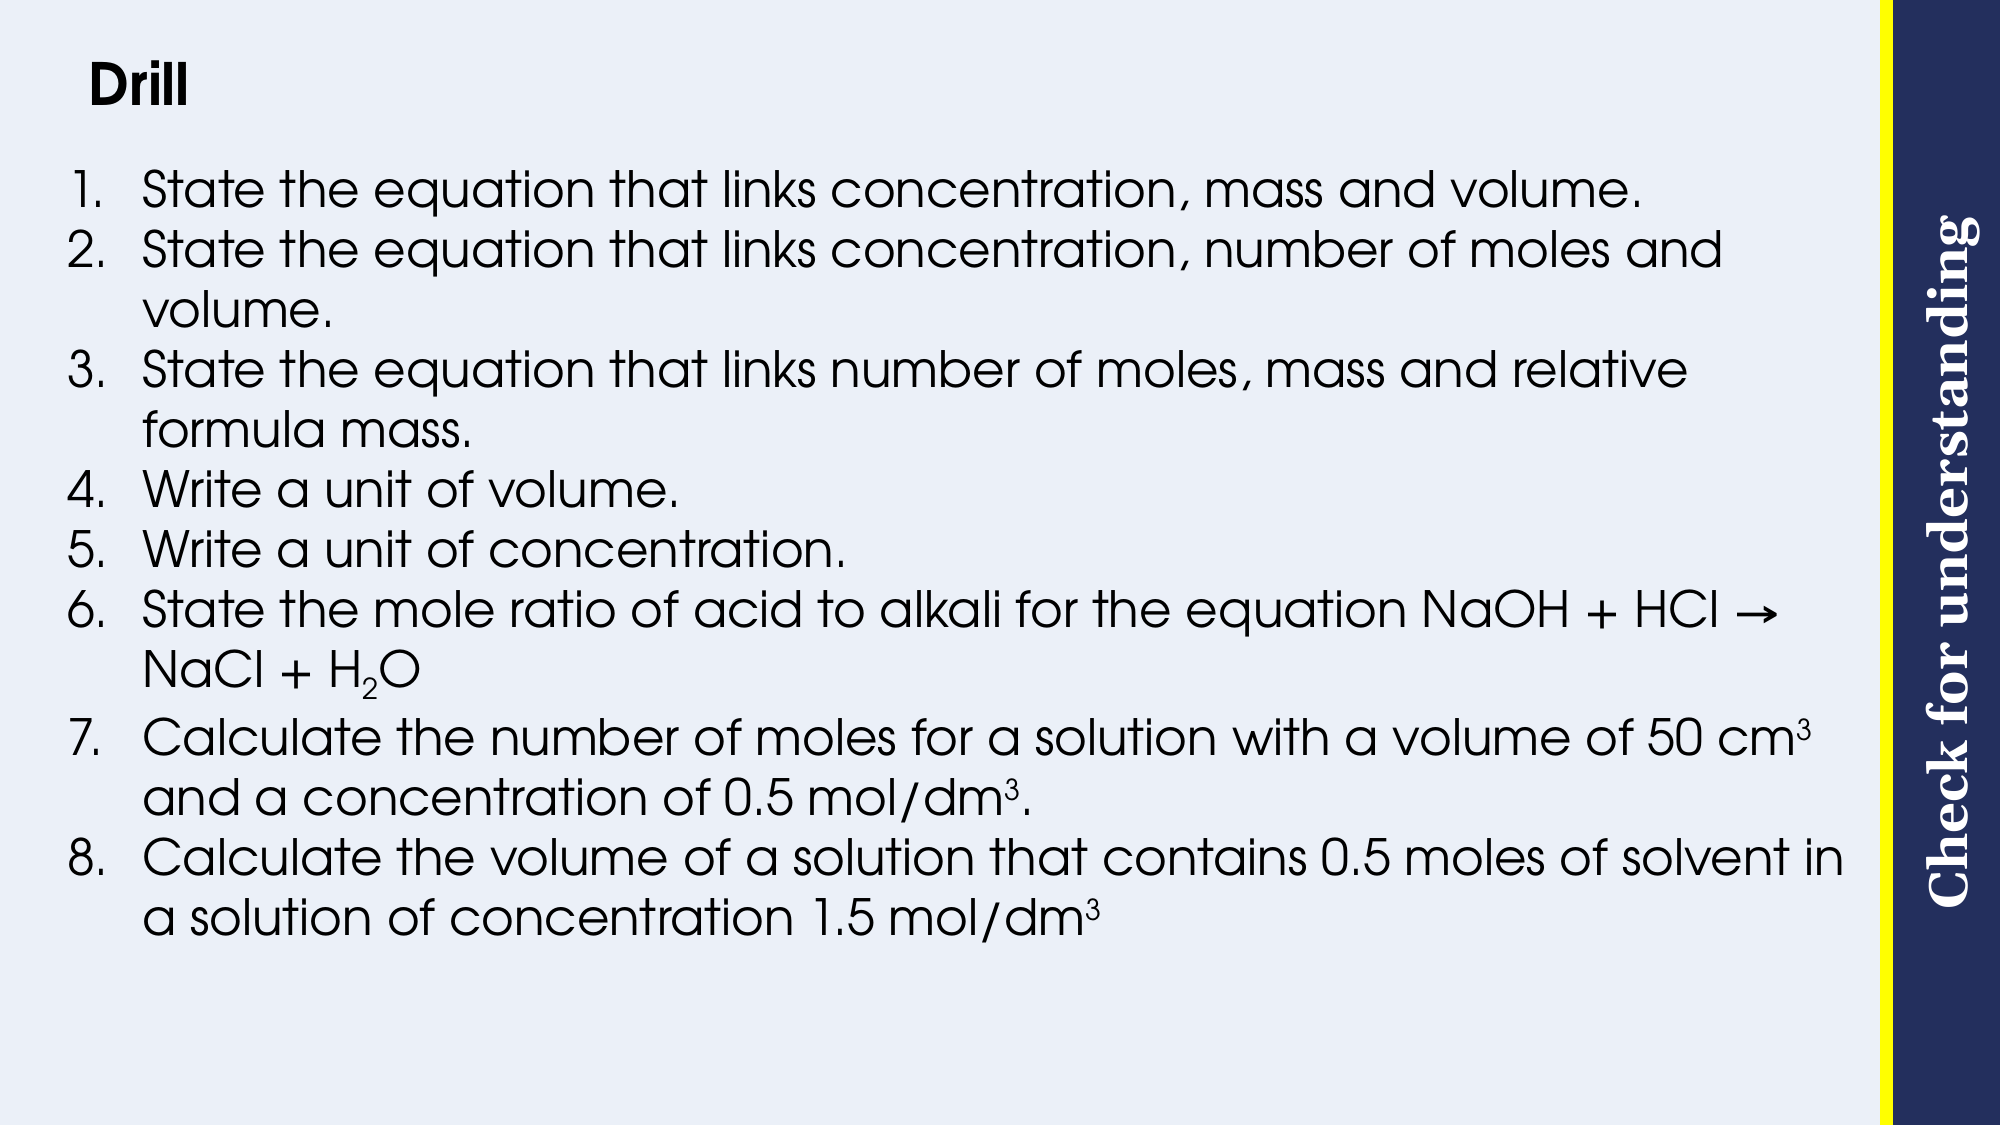

# Drill
State the equation that links concentration, mass and volume.
State the equation that links concentration, number of moles and volume.
State the equation that links number of moles, mass and relative formula mass.
Write a unit of volume.
Write a unit of concentration.
State the mole ratio of acid to alkali for the equation NaOH + HCl → NaCl + H2O
Calculate the number of moles for a solution with a volume of 50 cm3 and a concentration of 0.5 mol/dm3.
Calculate the volume of a solution that contains 0.5 moles of solvent in a solution of concentration 1.5 mol/dm3